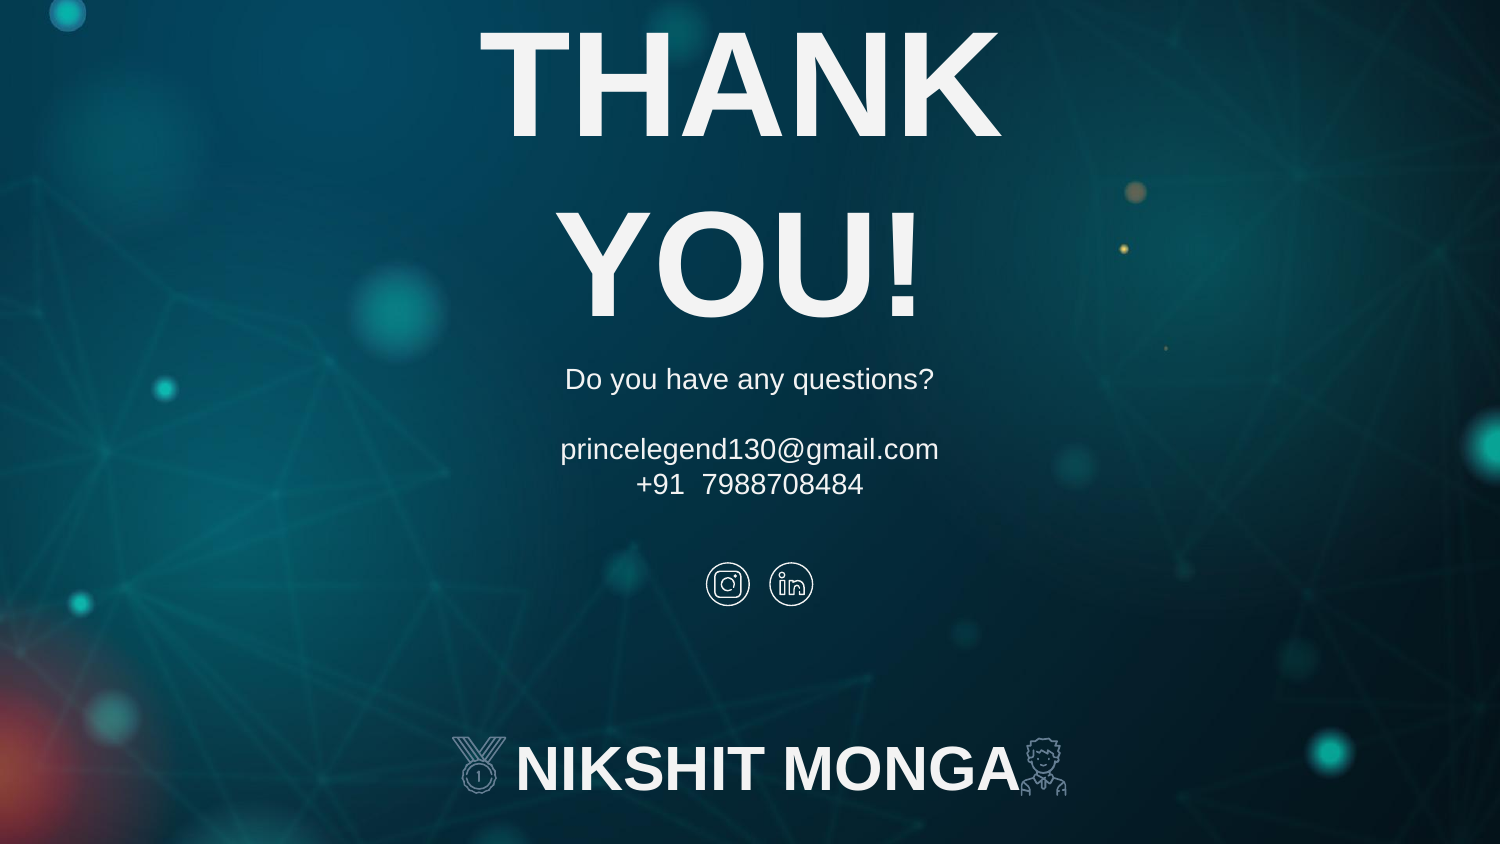

THANK YOU!
Do you have any questions?

princelegend130@gmail.com
+91  7988708484

NIKSHIT MONGA